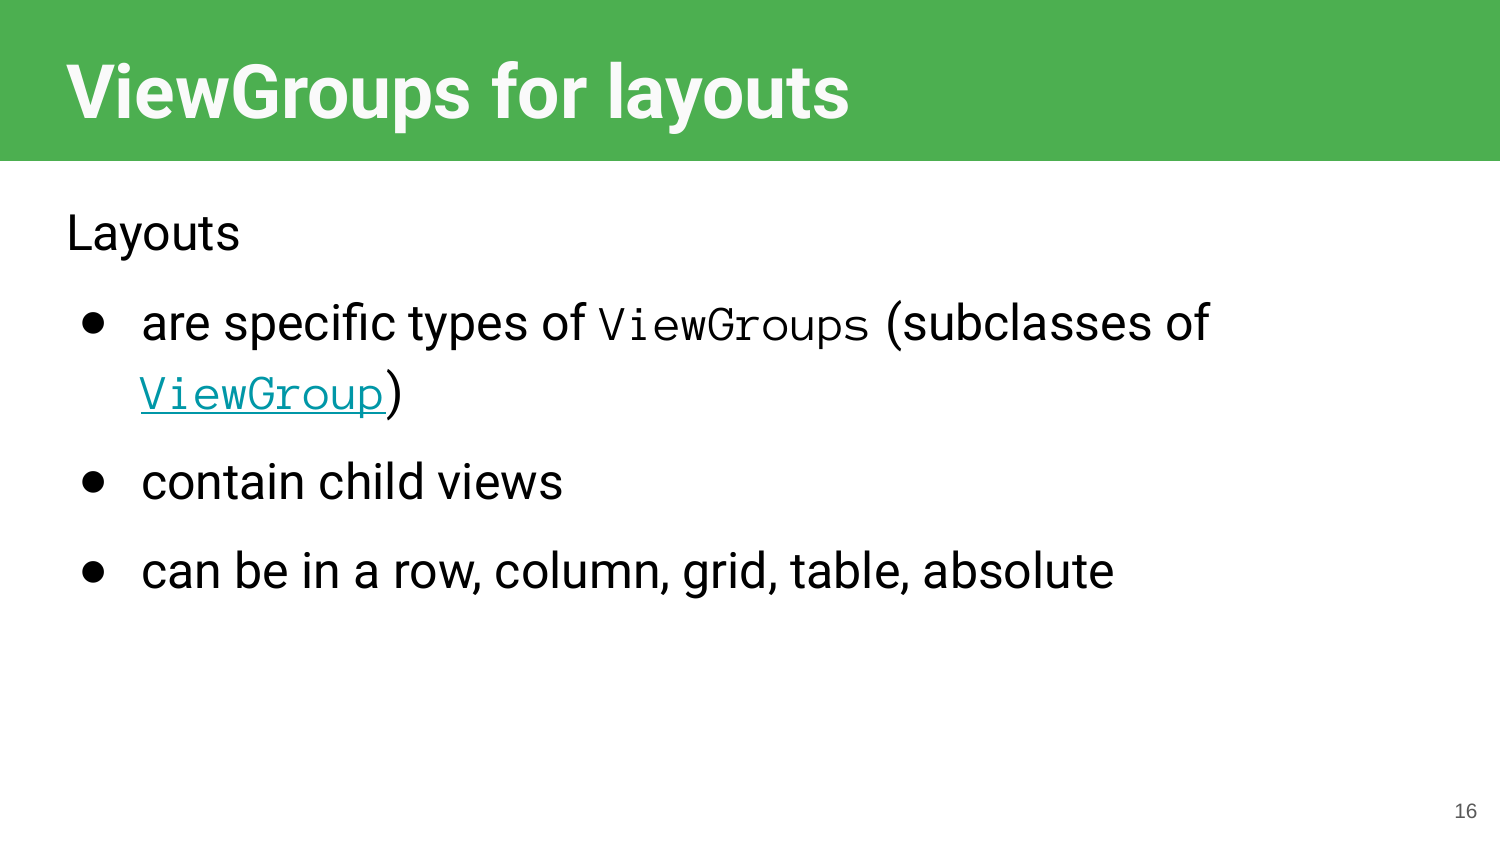

# ViewGroups for layouts
Layouts
are specific types of ViewGroups (subclasses of ViewGroup)
contain child views
can be in a row, column, grid, table, absolute

16